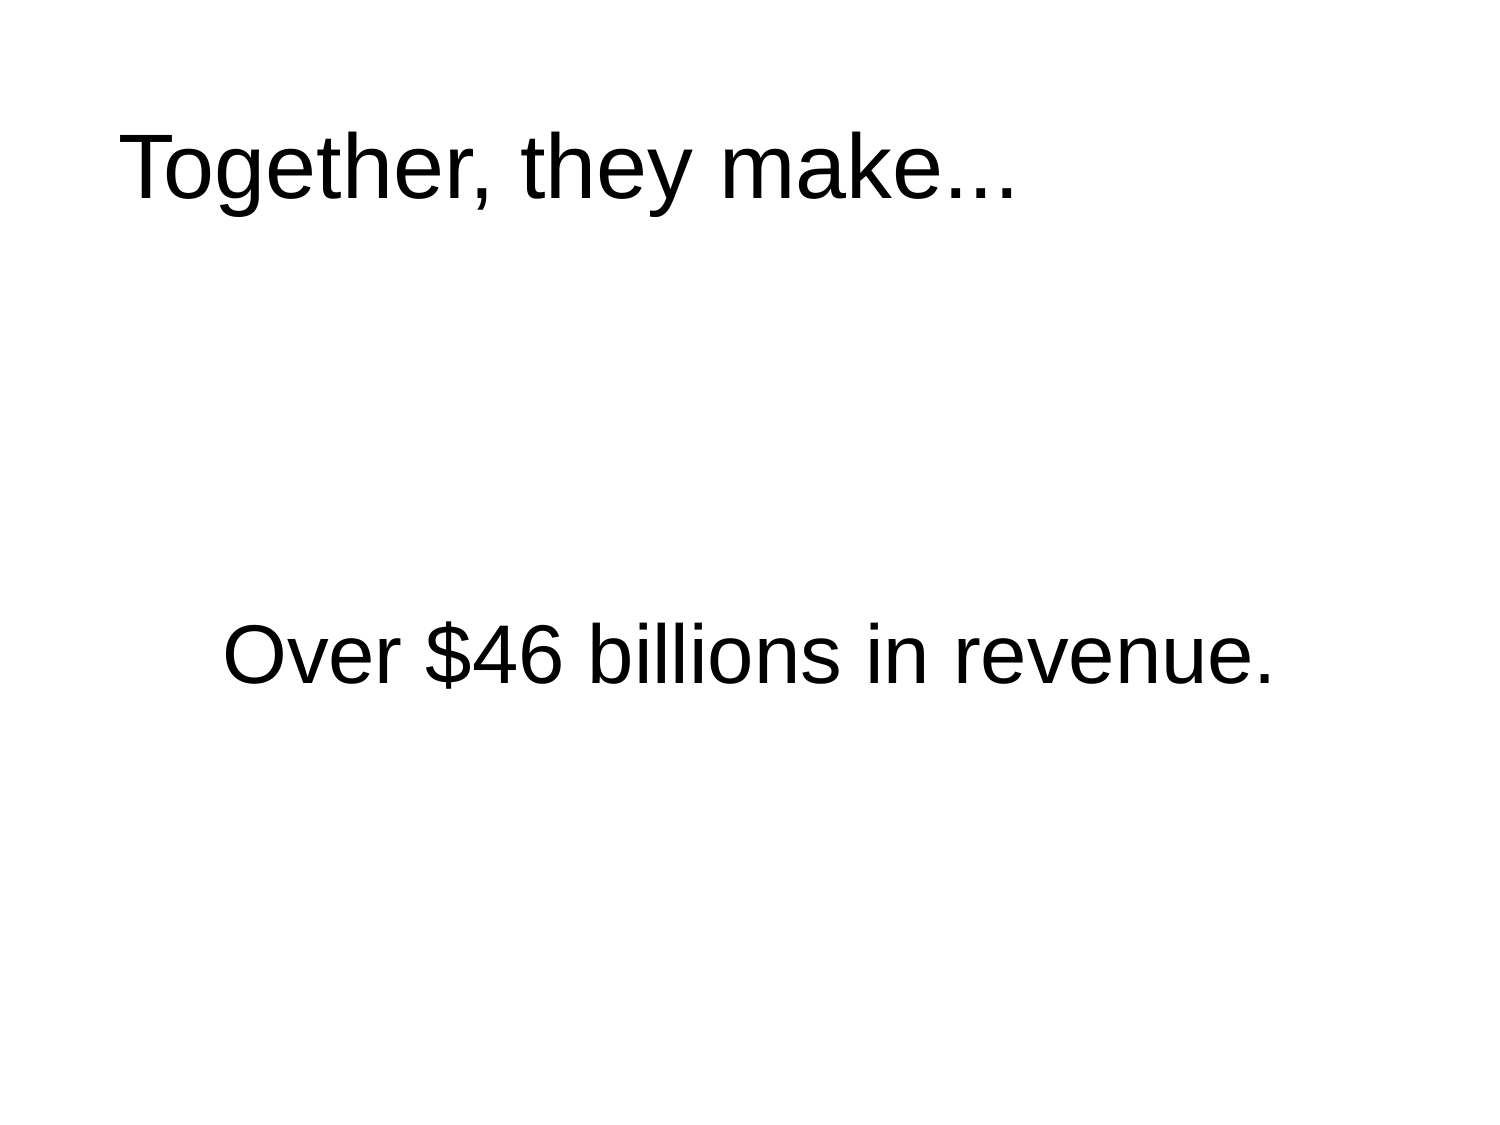

# Together, they make...
Over $46 billions in revenue.